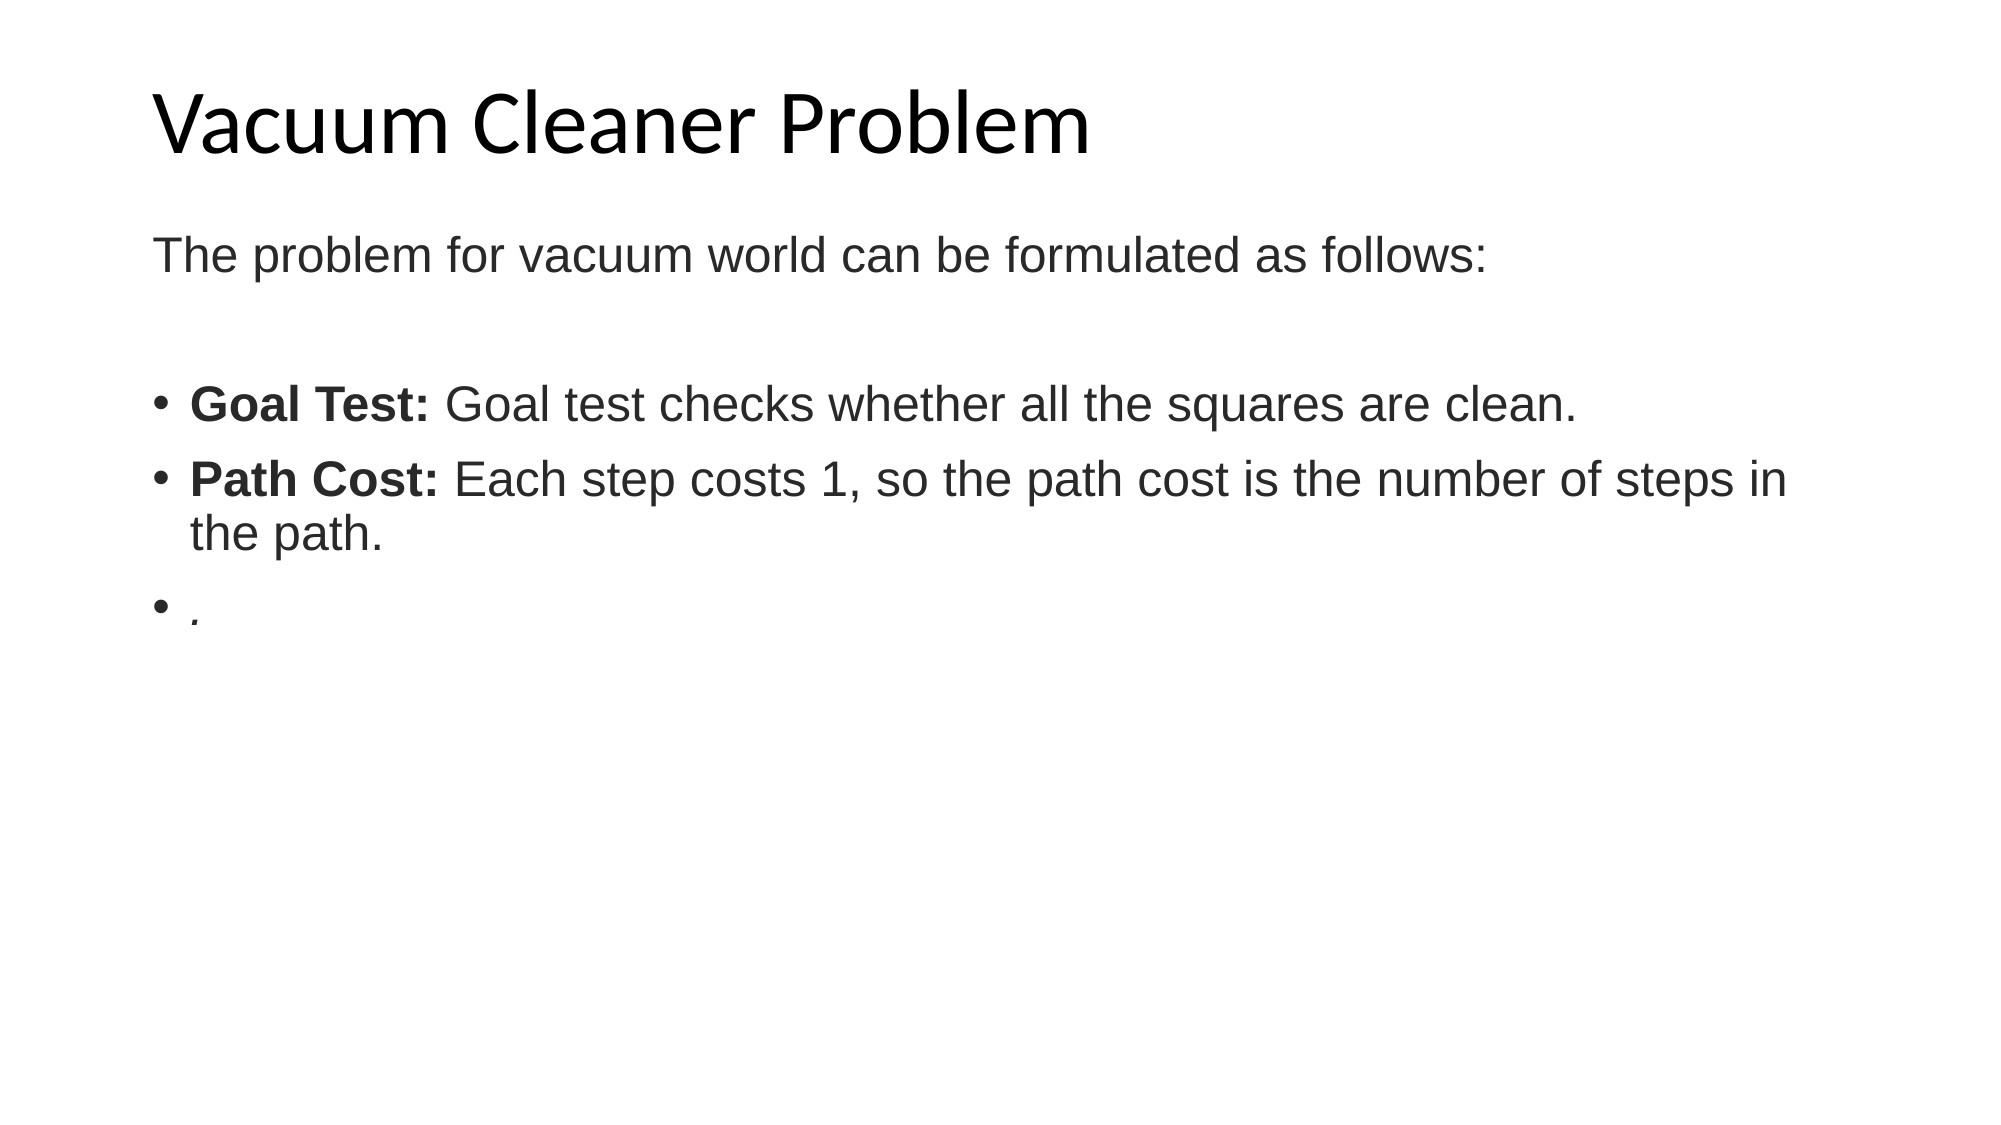

# Vacuum Cleaner Problem
The problem for vacuum world can be formulated as follows:

Goal Test: Goal test checks whether all the squares are clean.
Path Cost: Each step costs 1, so the path cost is the number of steps in the path.
.